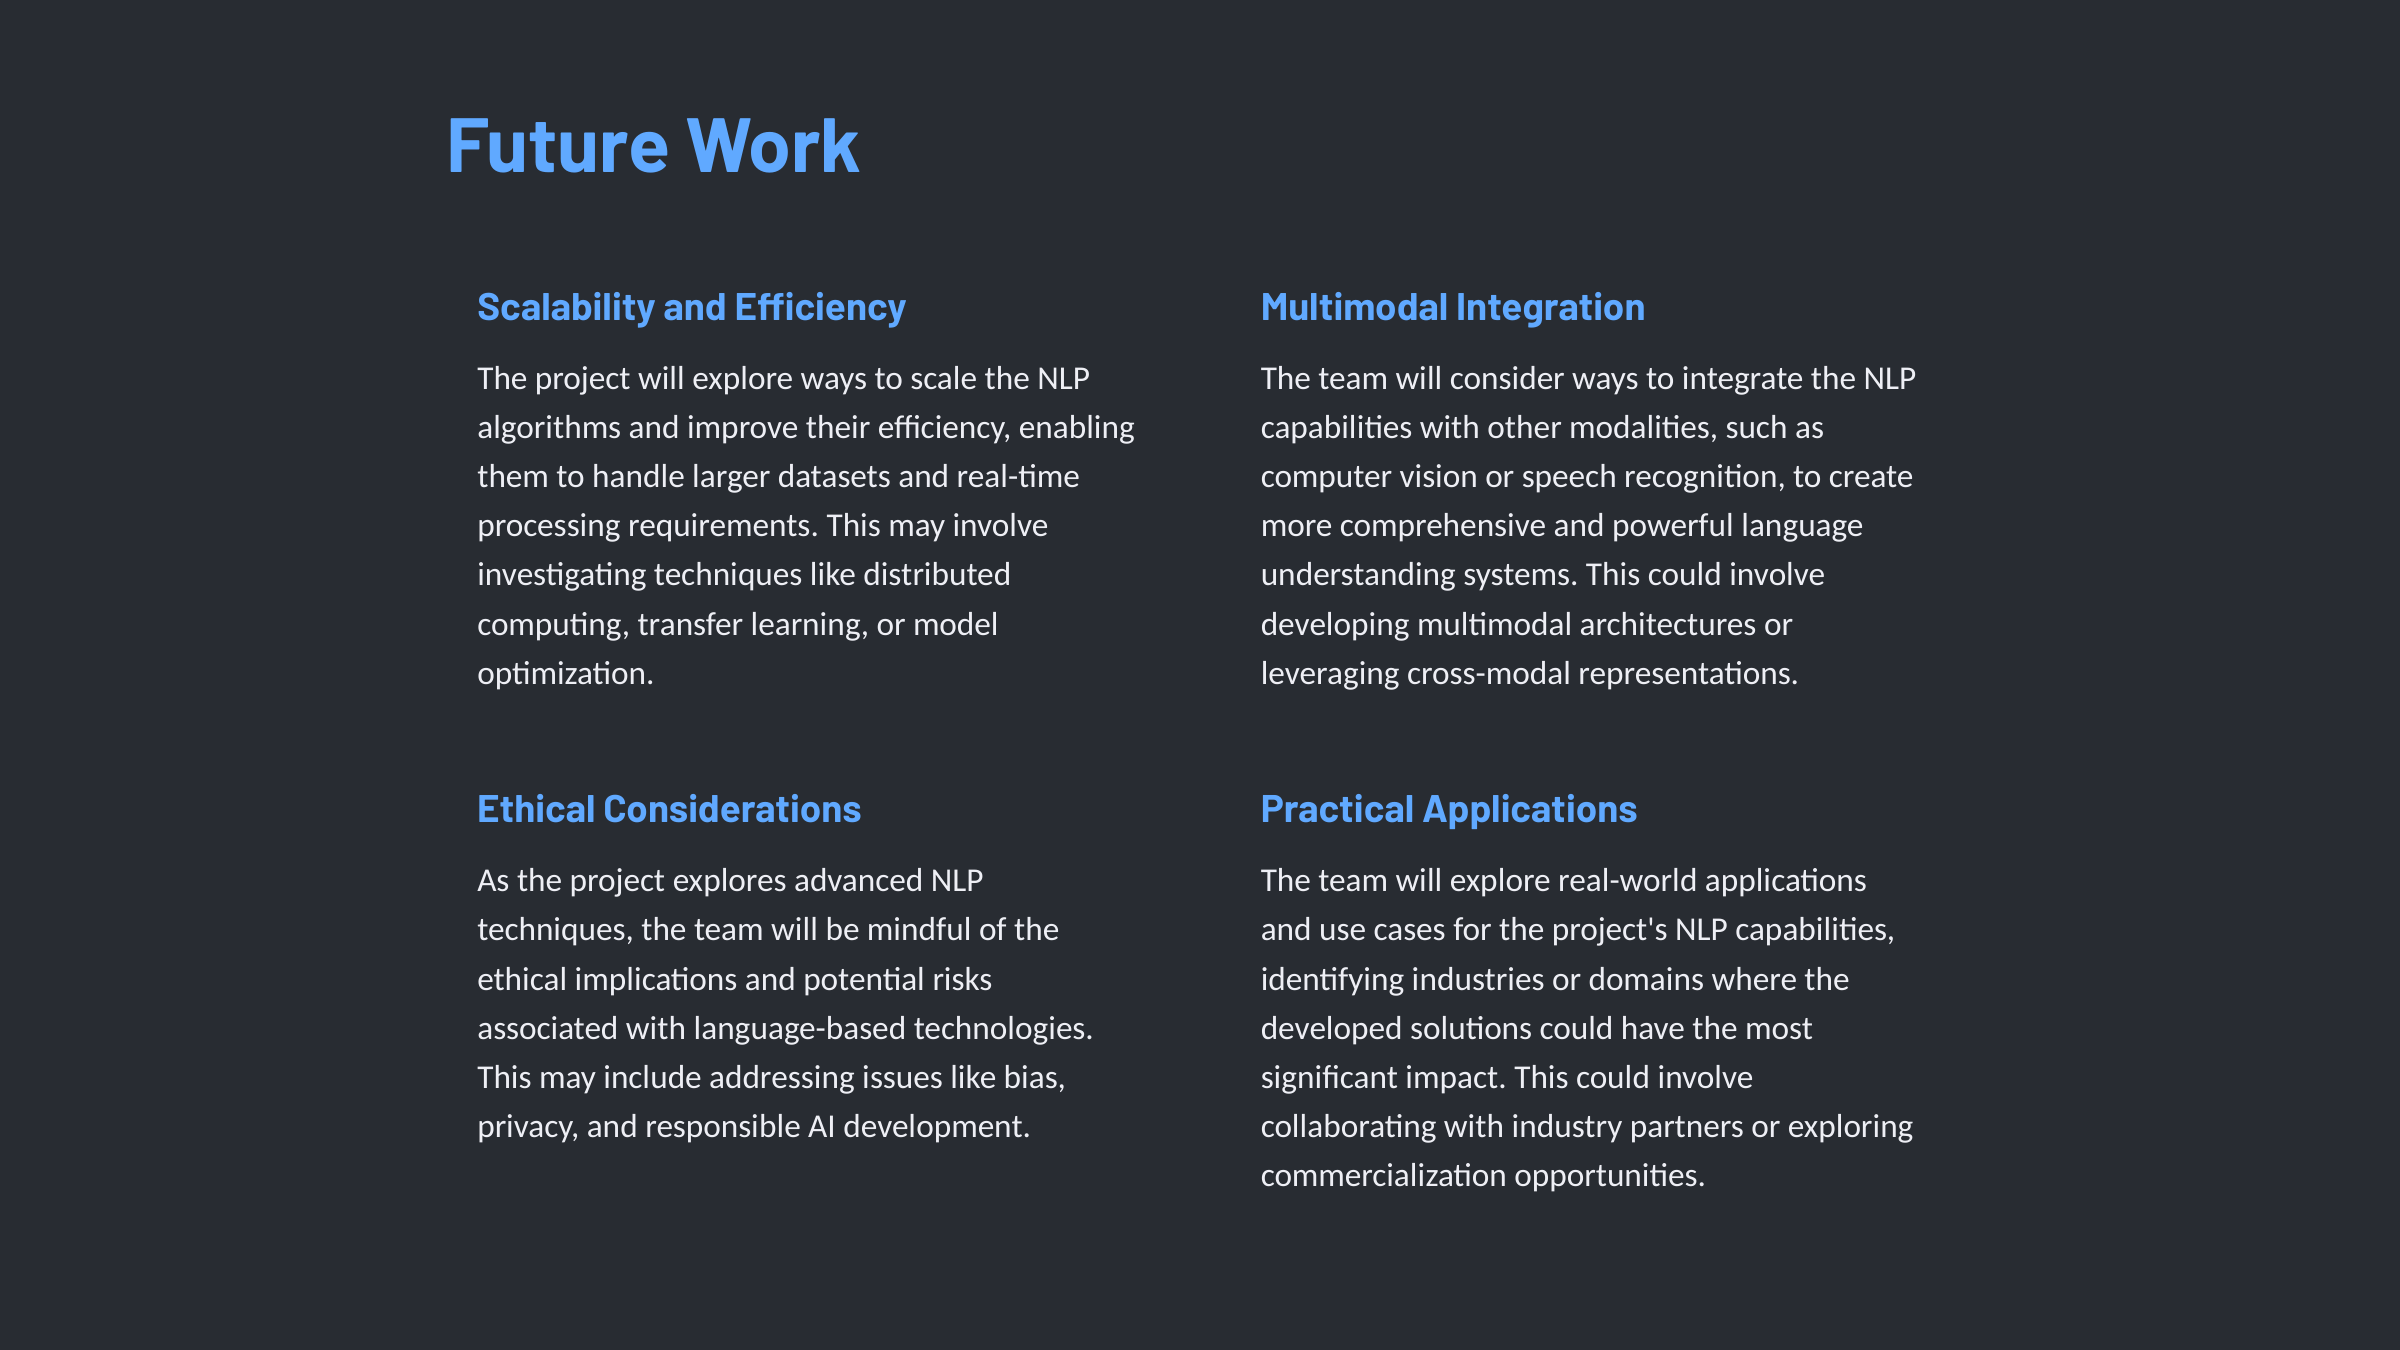

Future Work

Scalability and Efficiency
Multimodal Integration
The project will explore ways to scale the NLP algorithms and improve their efficiency, enabling them to handle larger datasets and real-time processing requirements. This may involve investigating techniques like distributed computing, transfer learning, or model optimization.
The team will consider ways to integrate the NLP capabilities with other modalities, such as computer vision or speech recognition, to create more comprehensive and powerful language understanding systems. This could involve developing multimodal architectures or leveraging cross-modal representations.

Ethical Considerations
Practical Applications
As the project explores advanced NLP techniques, the team will be mindful of the ethical implications and potential risks associated with language-based technologies. This may include addressing issues like bias, privacy, and responsible AI development.
The team will explore real-world applications and use cases for the project's NLP capabilities, identifying industries or domains where the developed solutions could have the most significant impact. This could involve collaborating with industry partners or exploring commercialization opportunities.